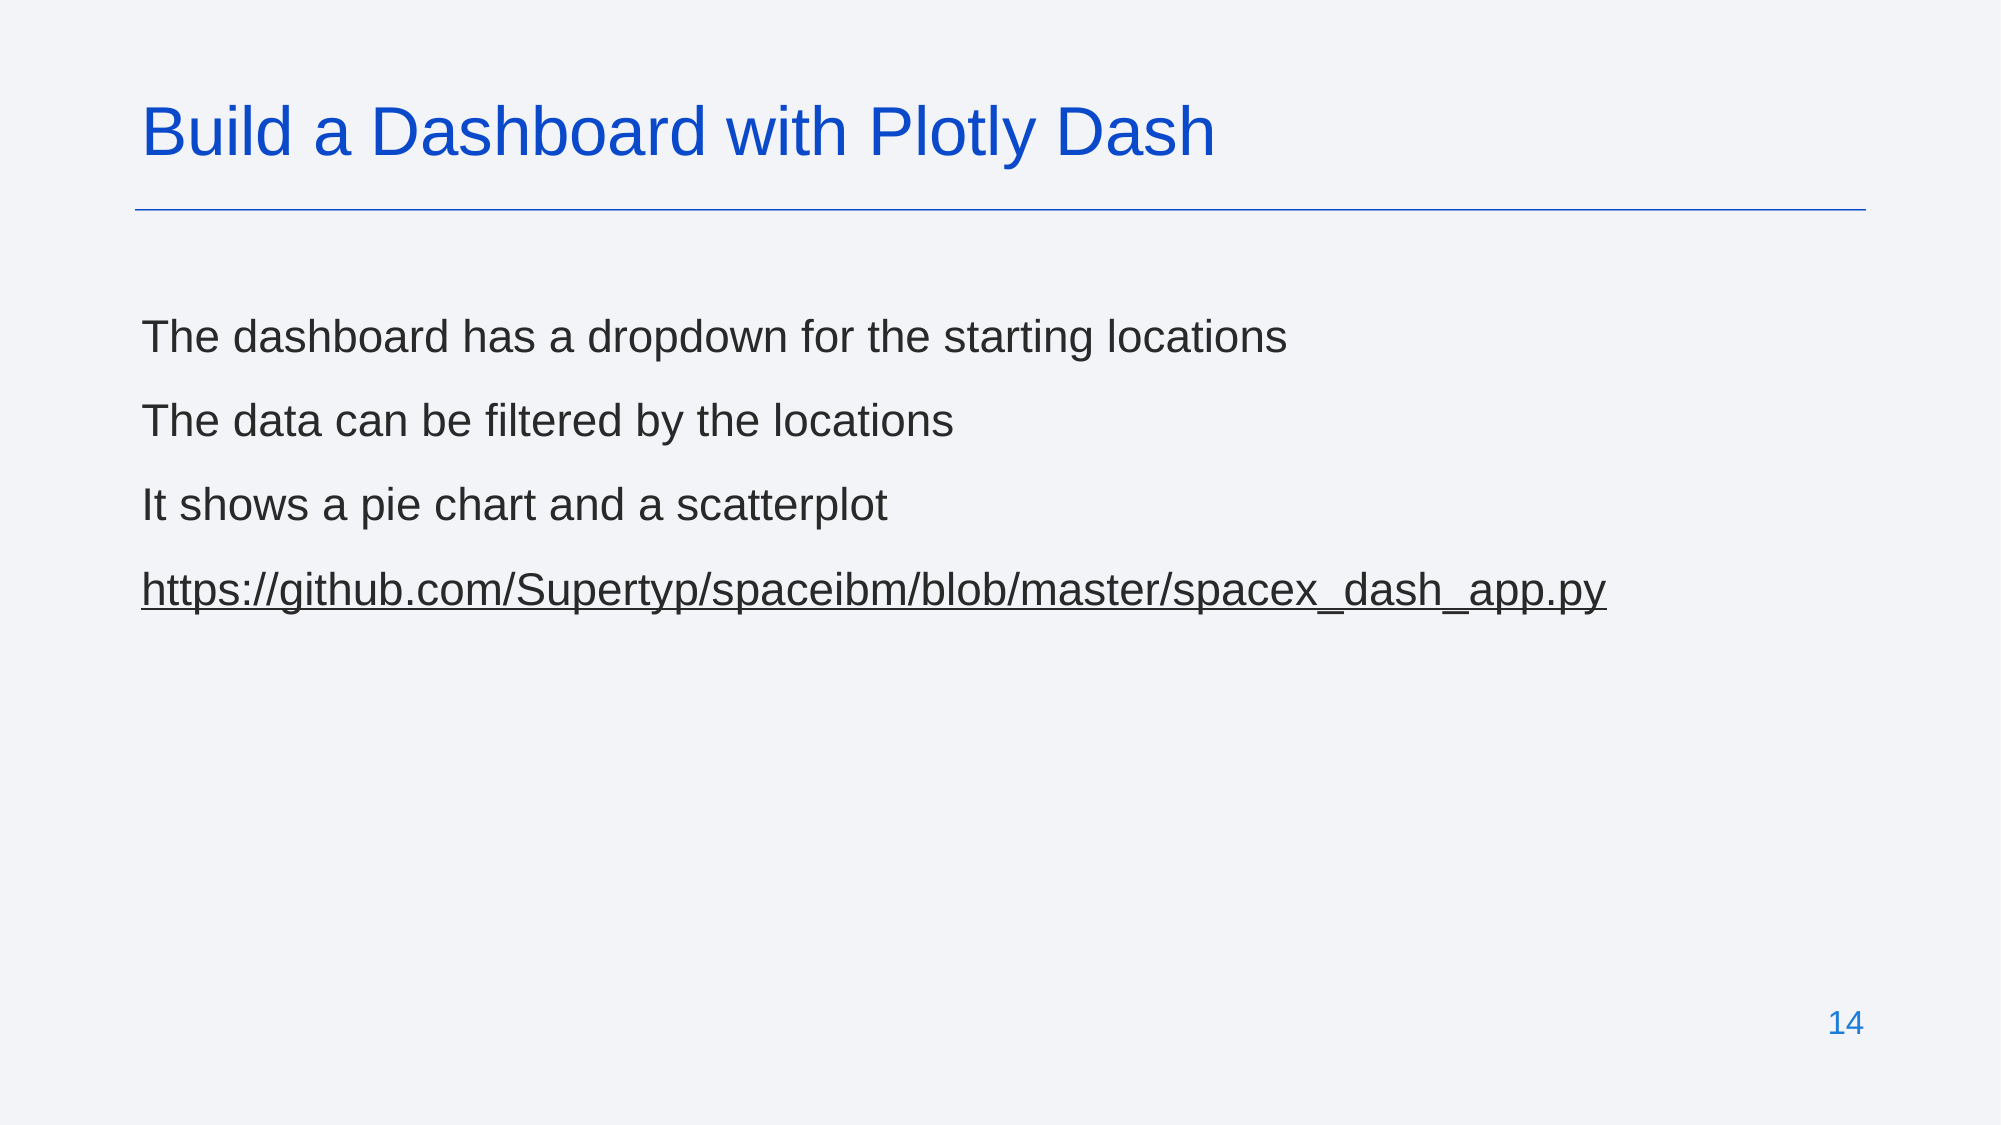

Build a Dashboard with Plotly Dash
The dashboard has a dropdown for the starting locations
The data can be filtered by the locations
It shows a pie chart and a scatterplot
https://github.com/Supertyp/spaceibm/blob/master/spacex_dash_app.py
14